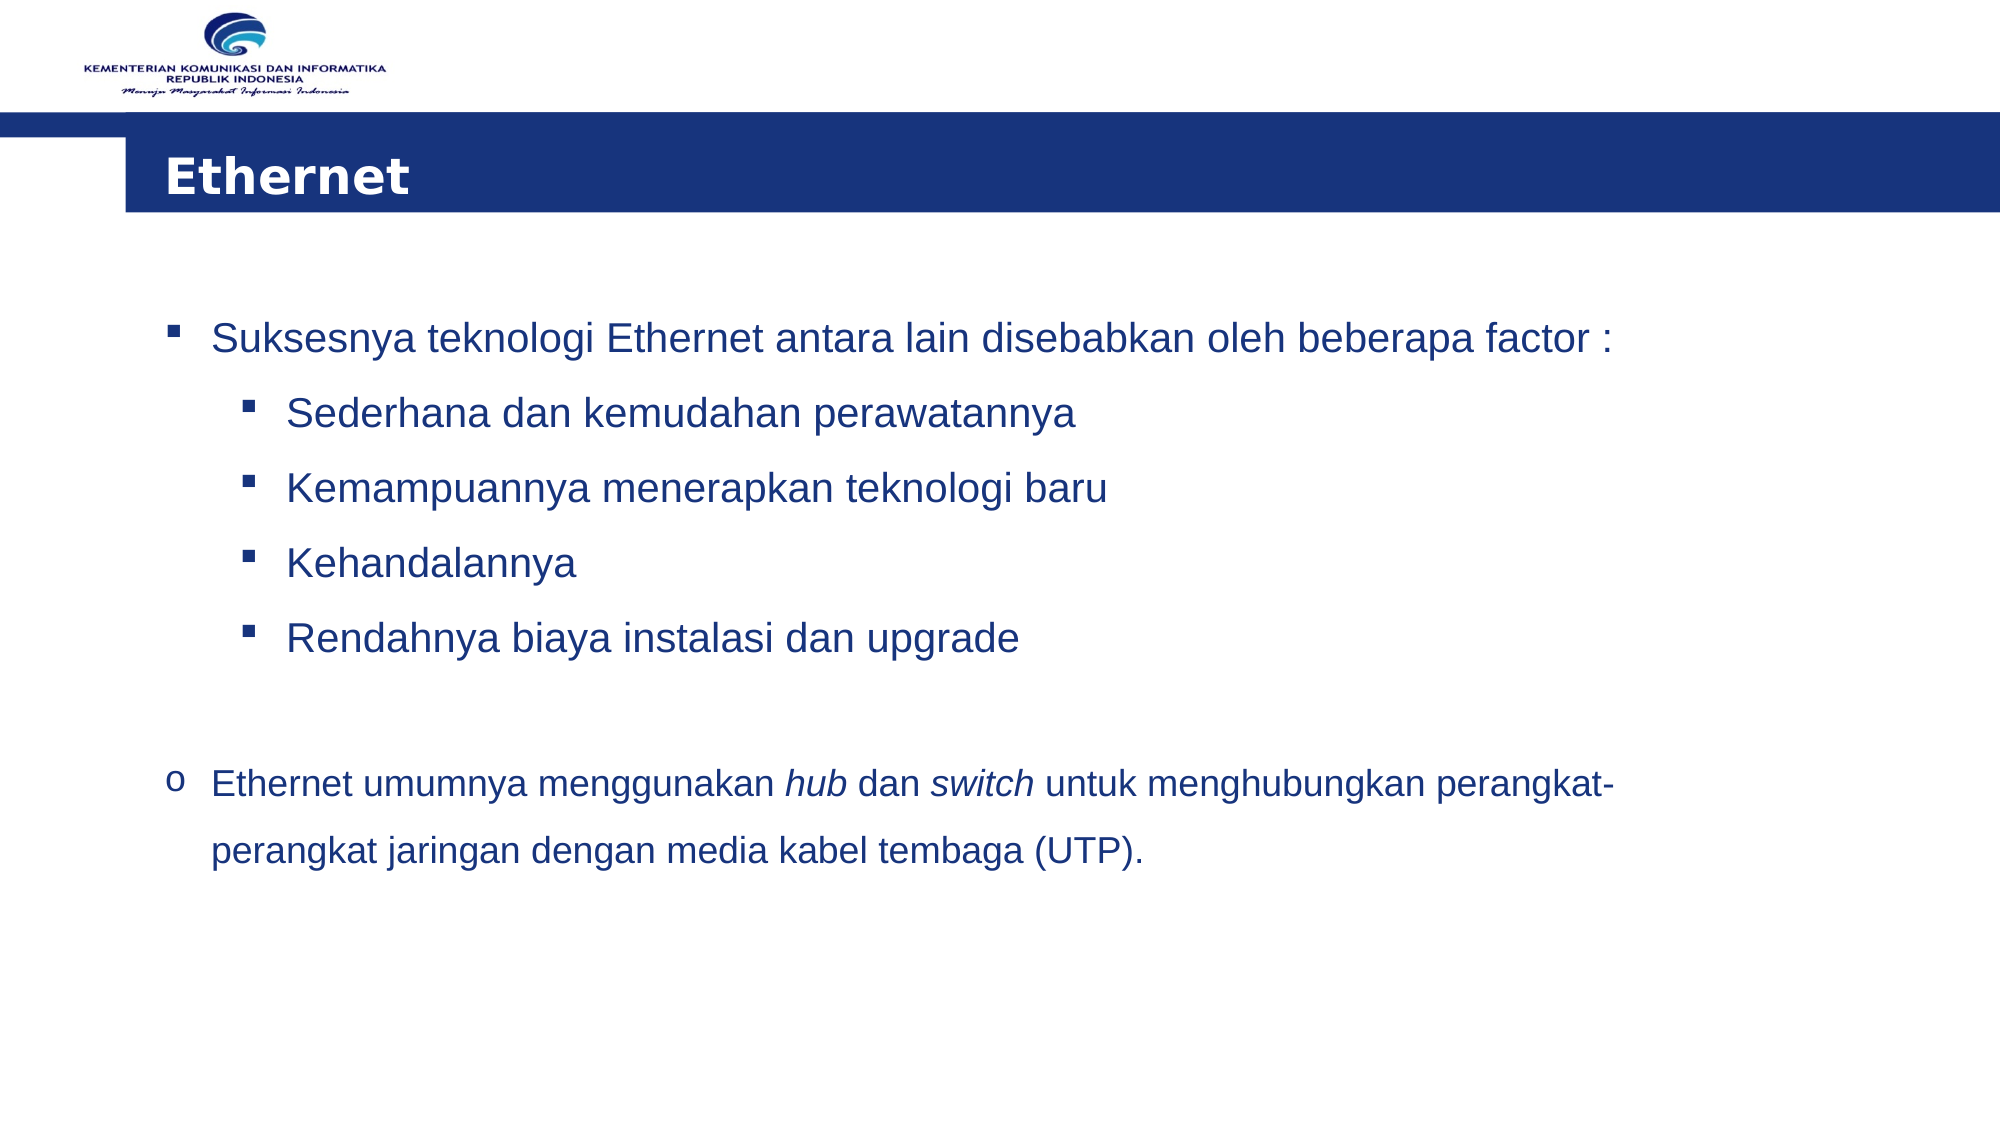

Ethernet
Suksesnya teknologi Ethernet antara lain disebabkan oleh beberapa factor :
Sederhana dan kemudahan perawatannya
Kemampuannya menerapkan teknologi baru
Kehandalannya
Rendahnya biaya instalasi dan upgrade

Ethernet umumnya menggunakan hub dan switch untuk menghubungkan perangkat-perangkat jaringan dengan media kabel tembaga (UTP).